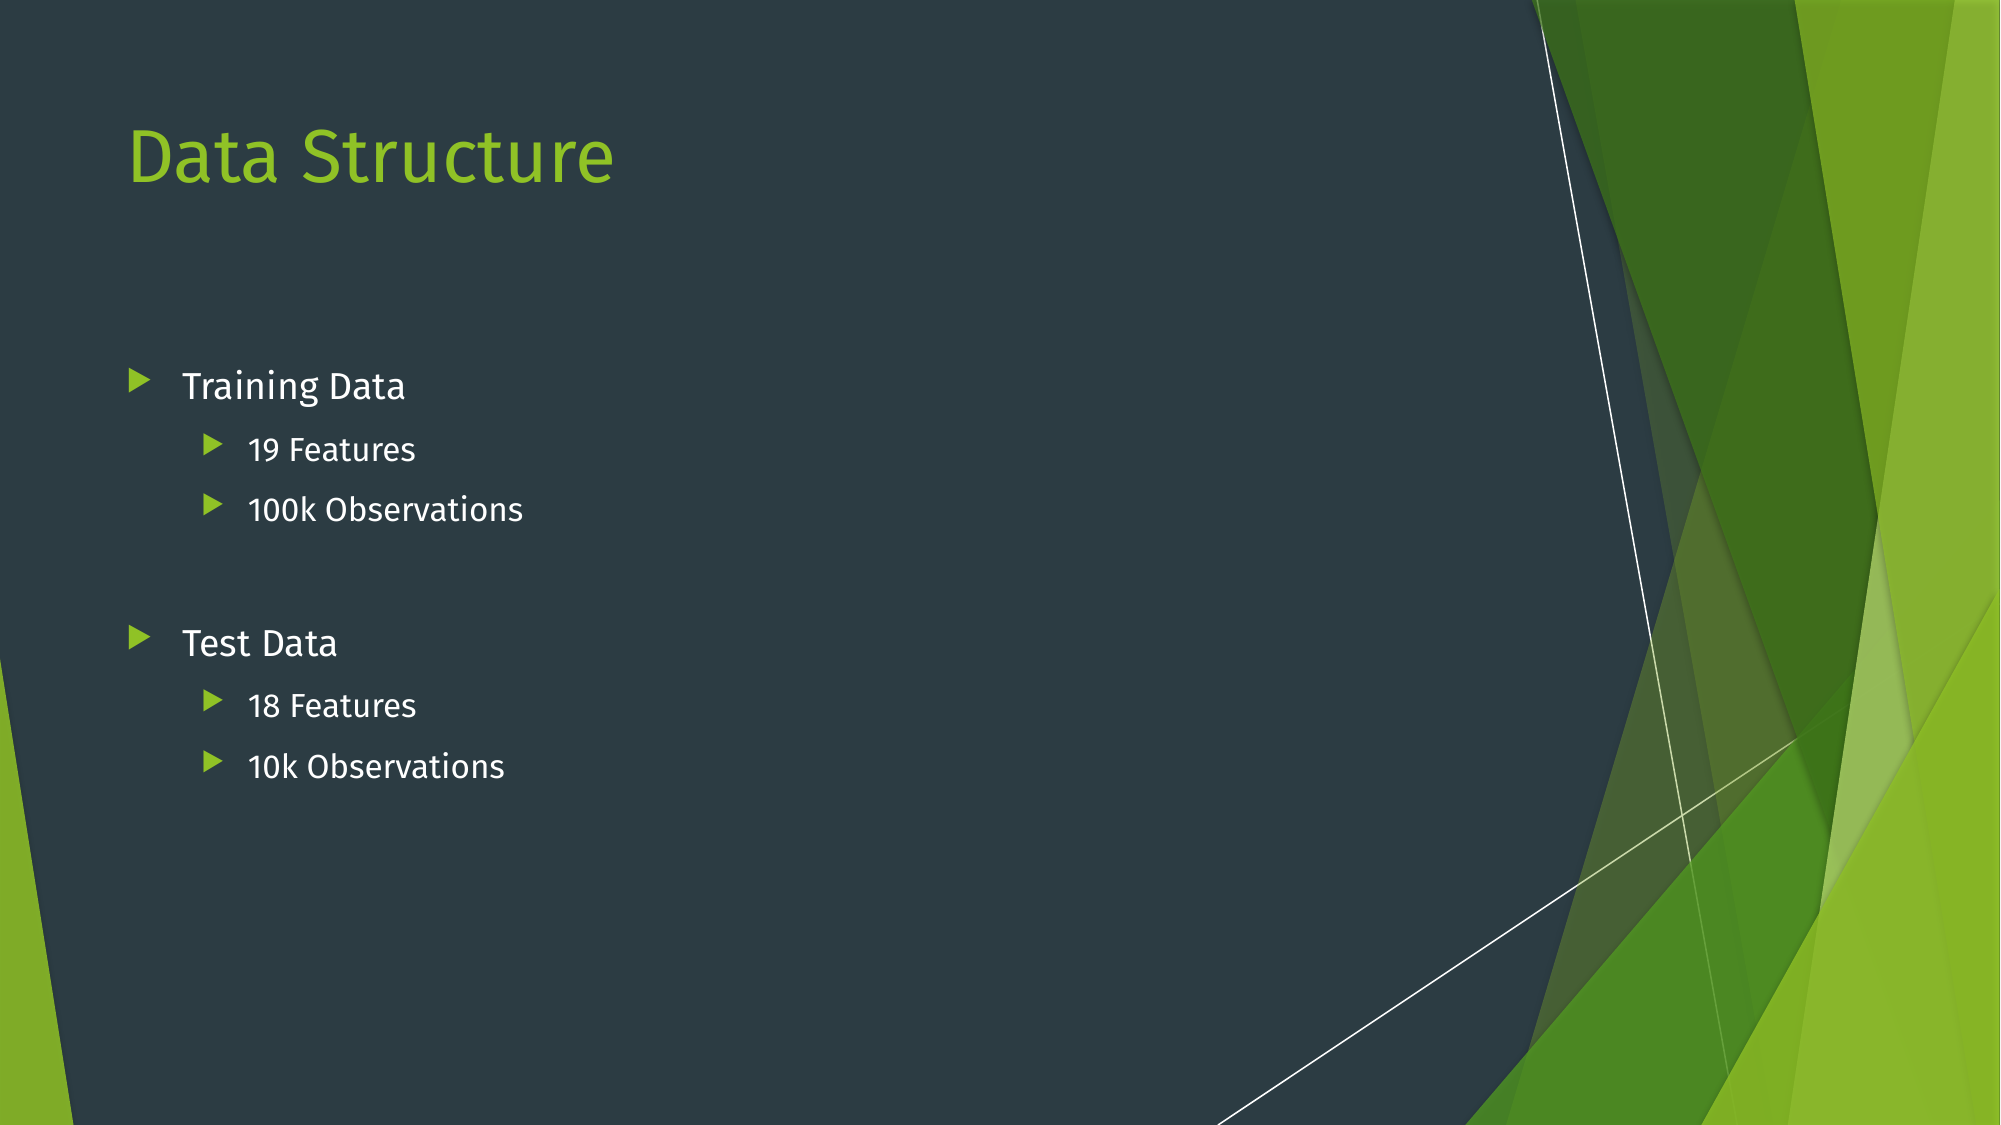

# Data Structure
Training Data
19 Features
100k Observations

Test Data
18 Features
10k Observations